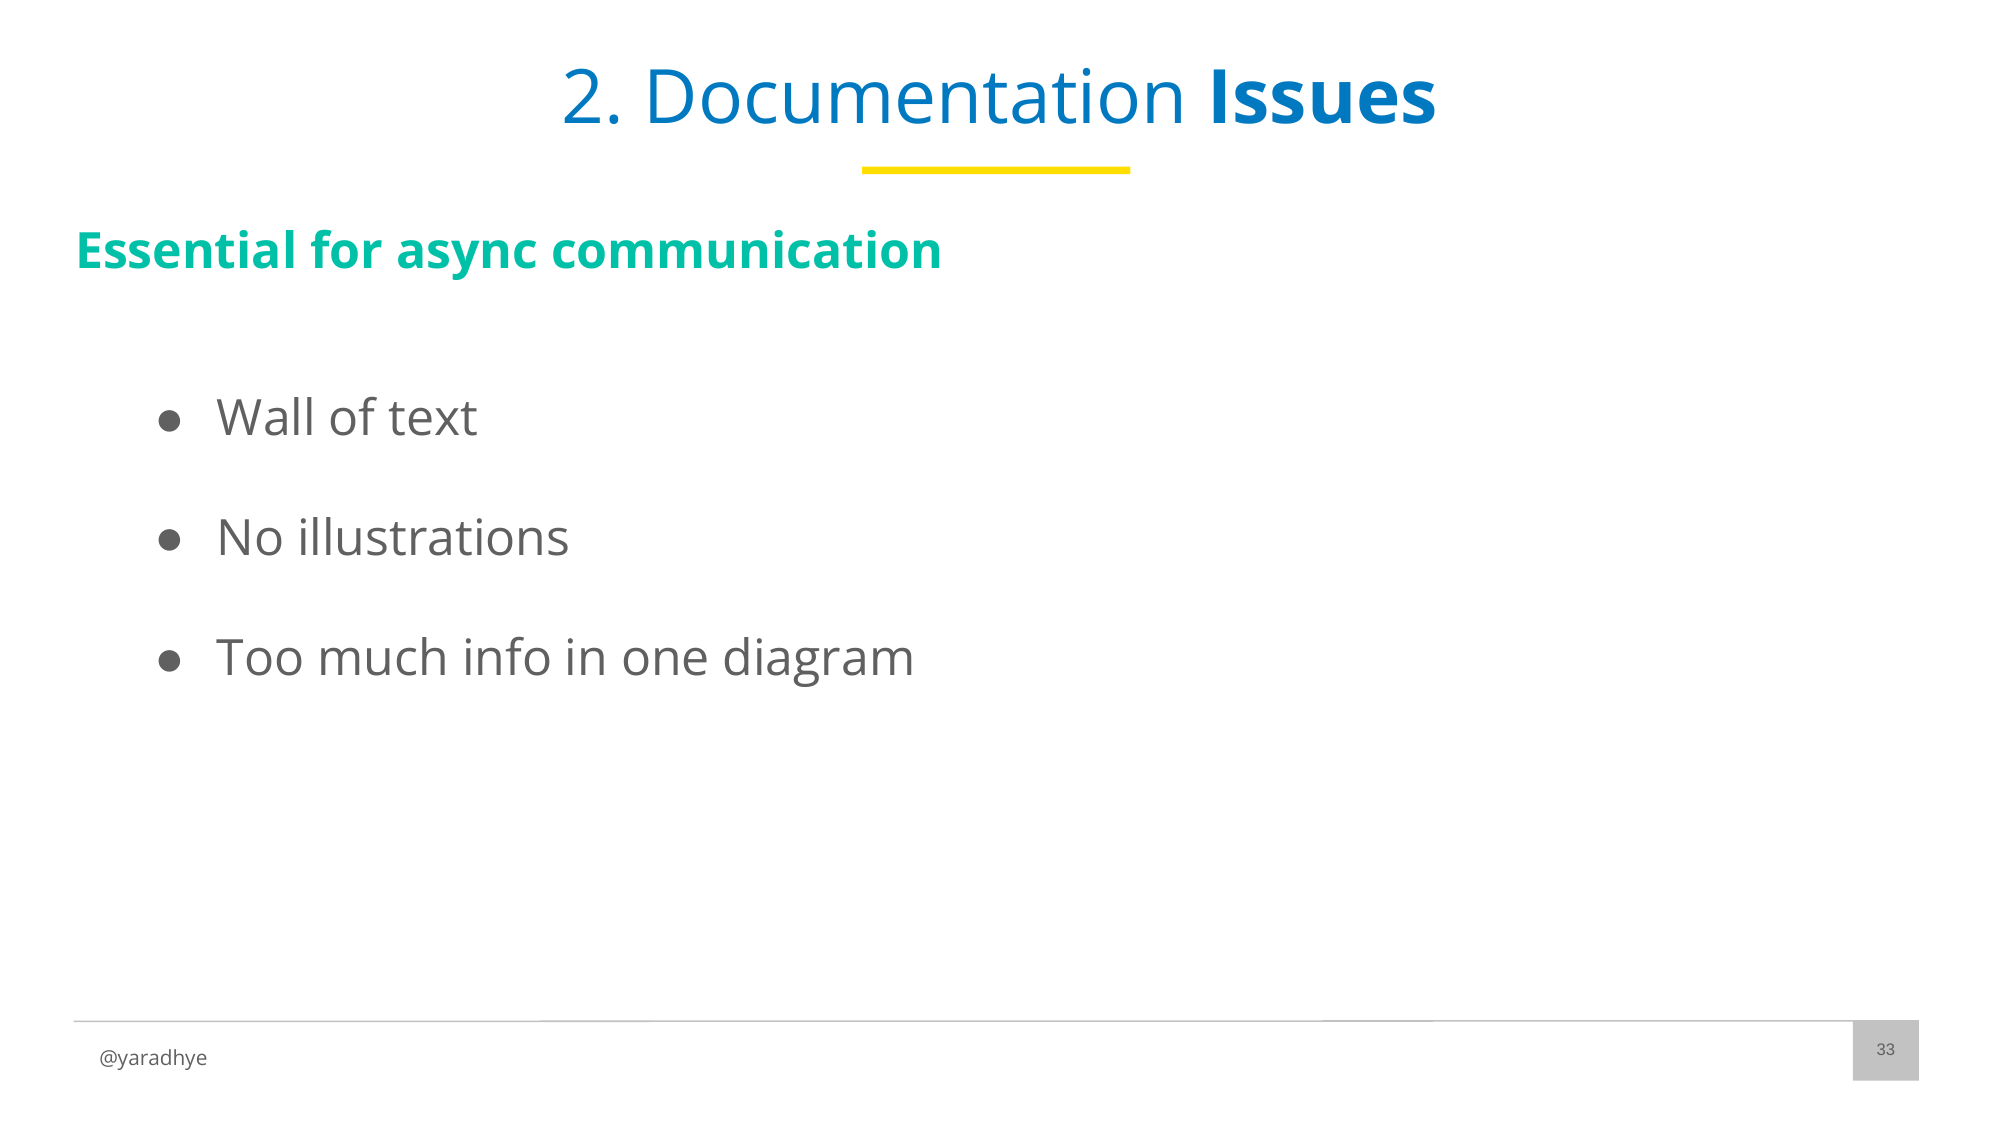

# 2. Documentation Issues
Essential for async communication
Wall of text
No illustrations
Too much info in one diagram